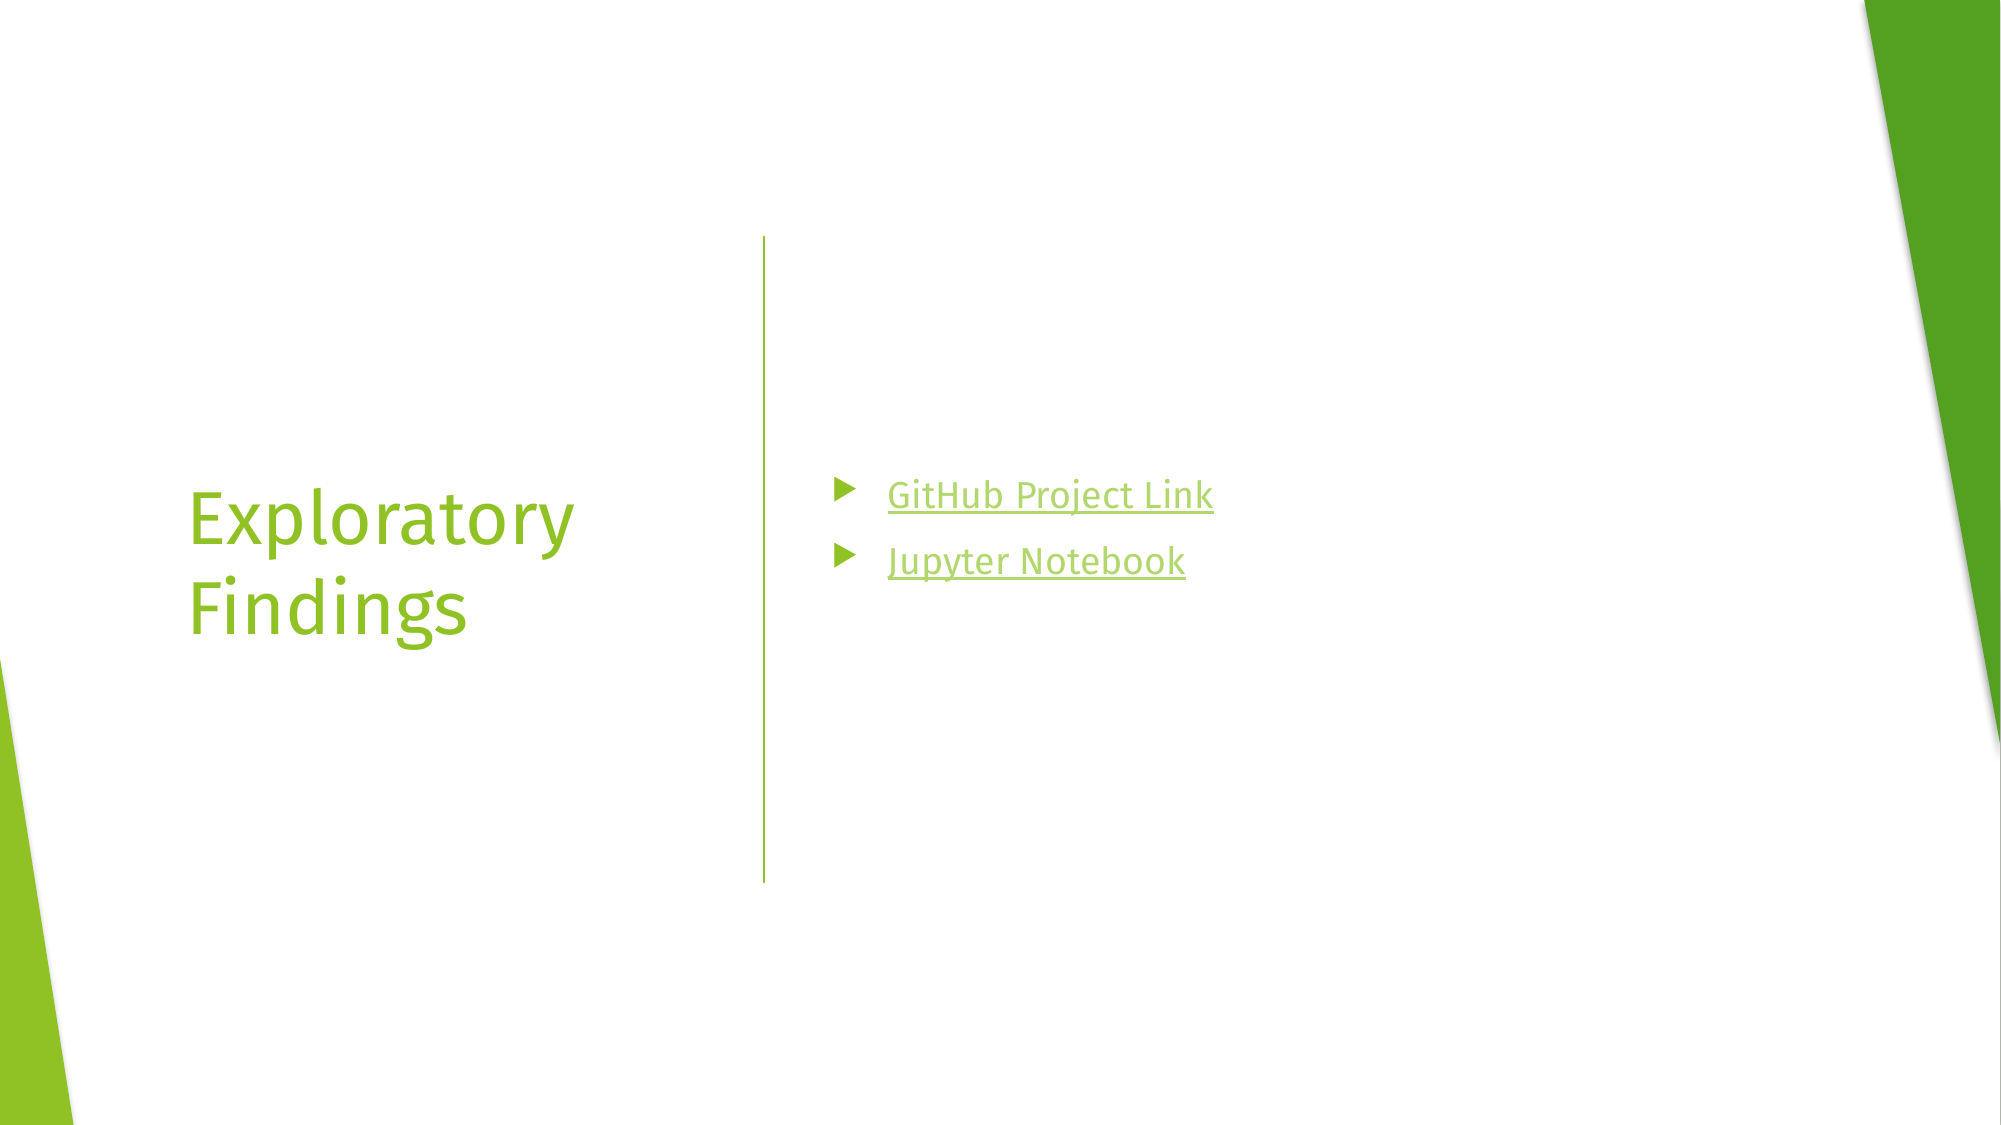

GitHub Project Link
Jupyter Notebook

# Exploratory Findings